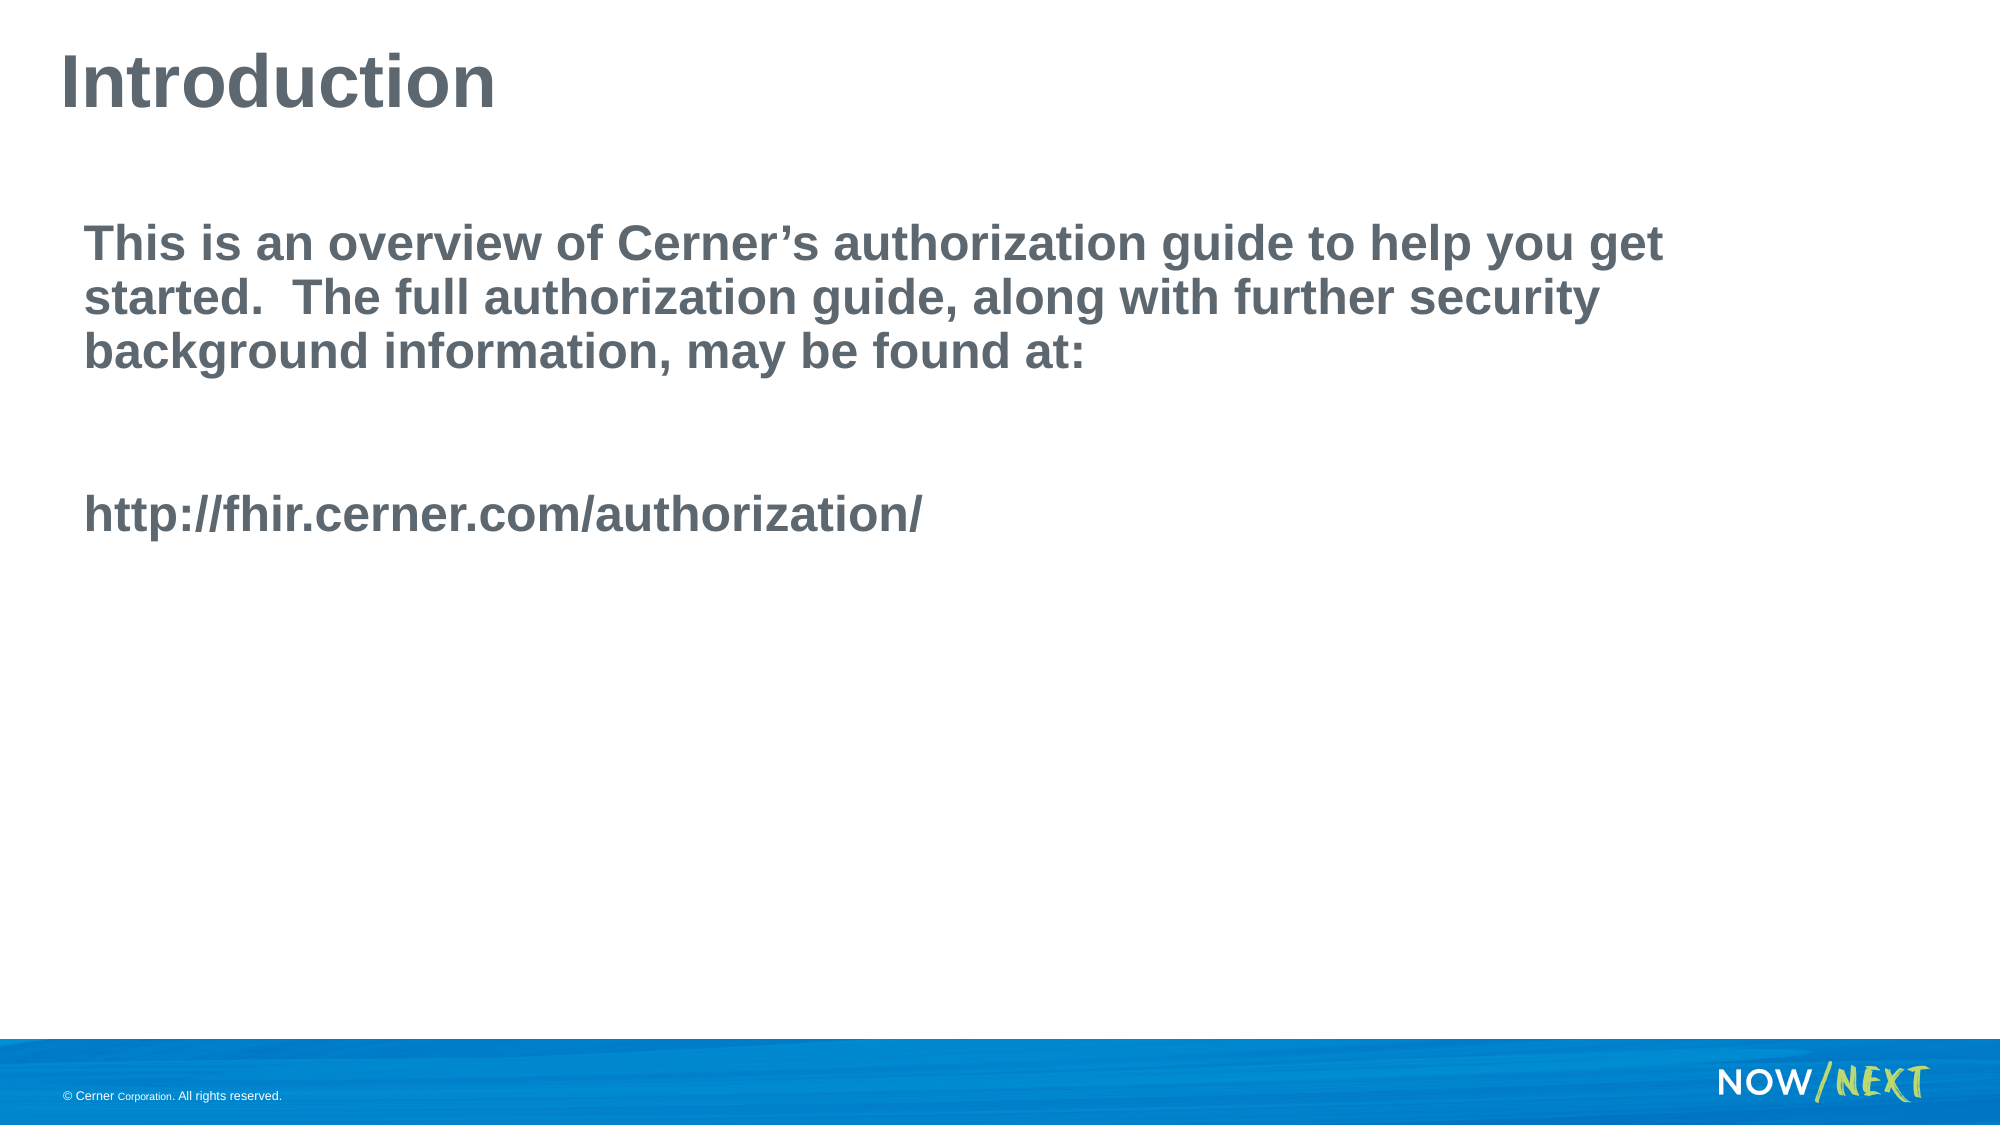

# Introduction
This is an overview of Cerner’s authorization guide to help you get started.  The full authorization guide, along with further security background information, may be found at:

http://fhir.cerner.com/authorization/